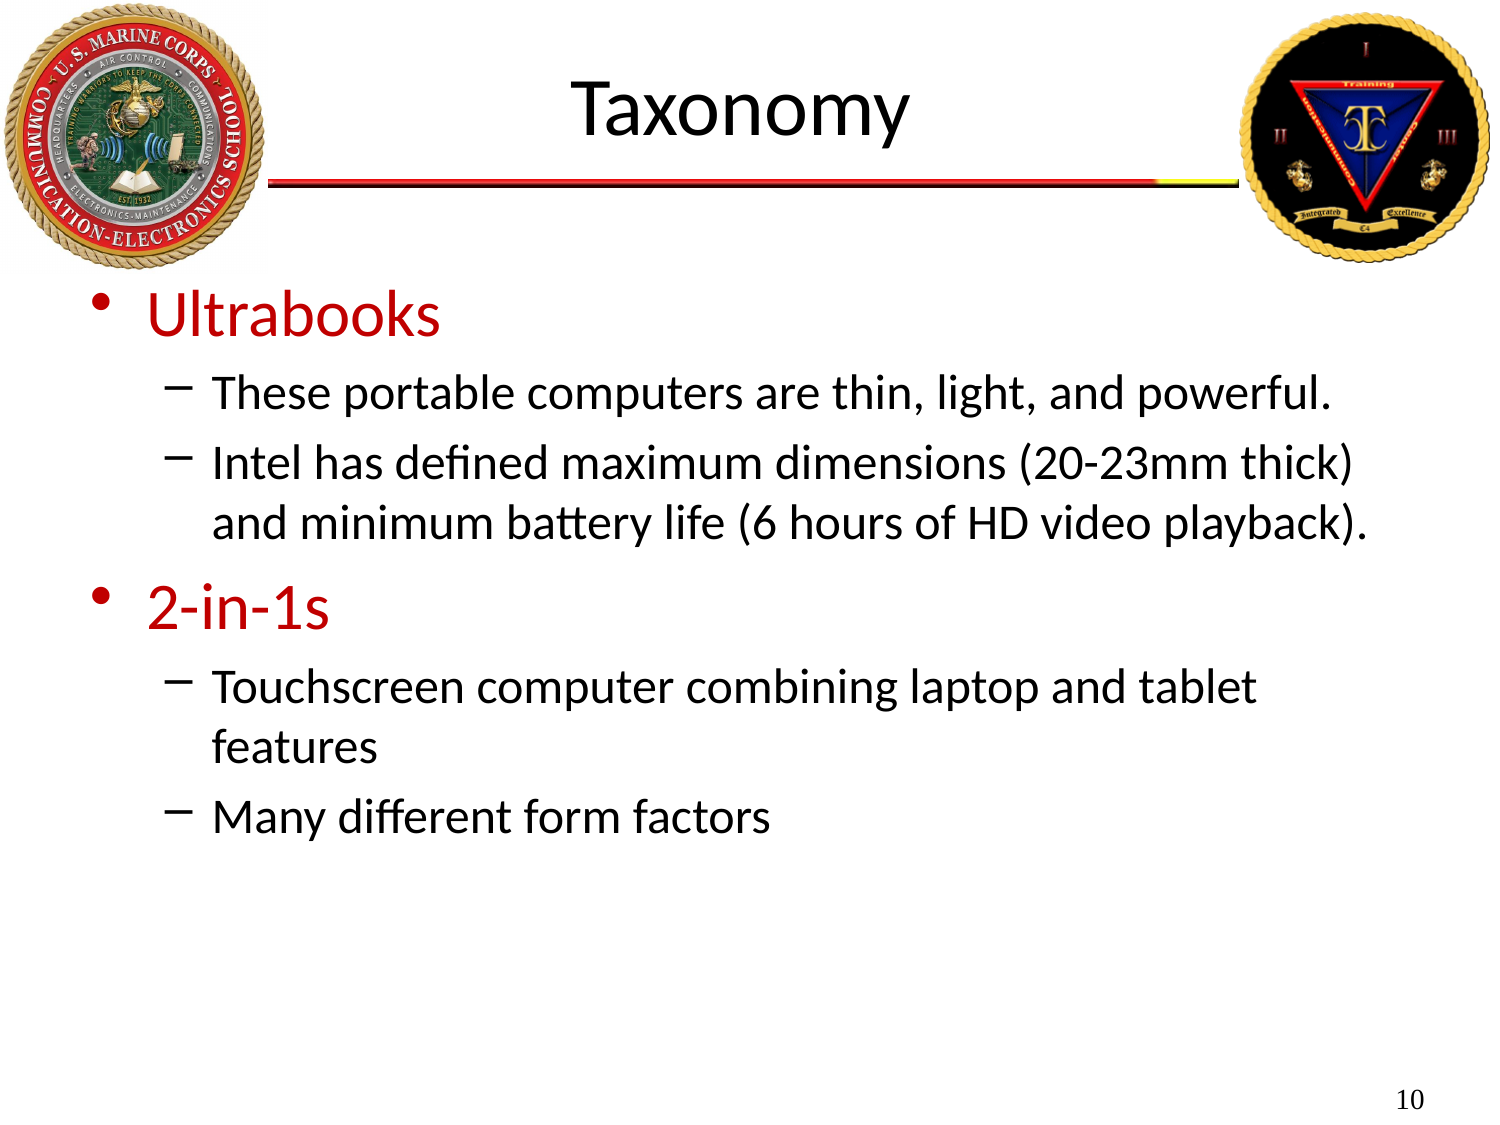

# Taxonomy
Ultrabooks
These portable computers are thin, light, and powerful.
Intel has defined maximum dimensions (20-23mm thick) and minimum battery life (6 hours of HD video playback).
2-in-1s
Touchscreen computer combining laptop and tablet features
Many different form factors